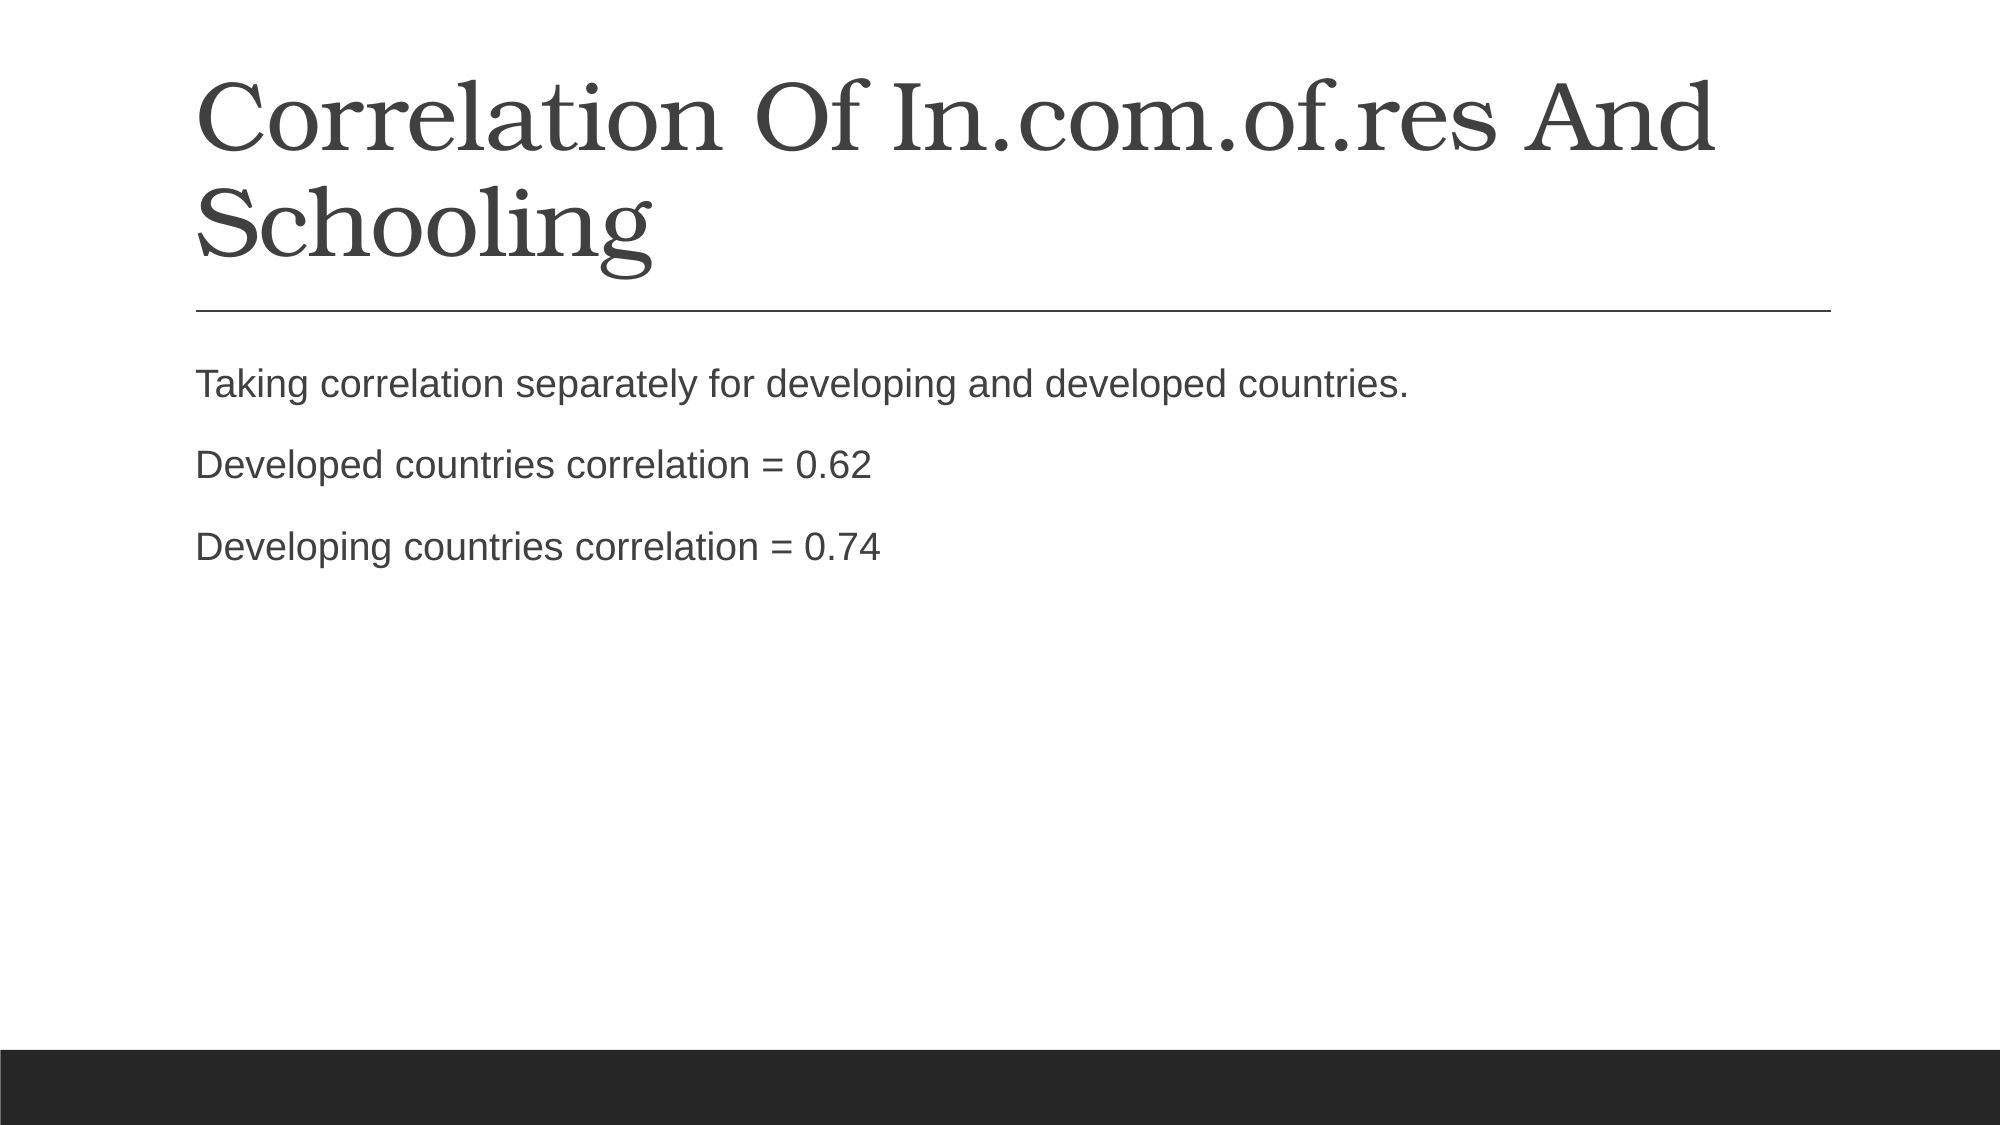

# Correlation Of In.com.of.res And Schooling
Taking correlation separately for developing and developed countries.
Developed countries correlation = 0.62
Developing countries correlation = 0.74